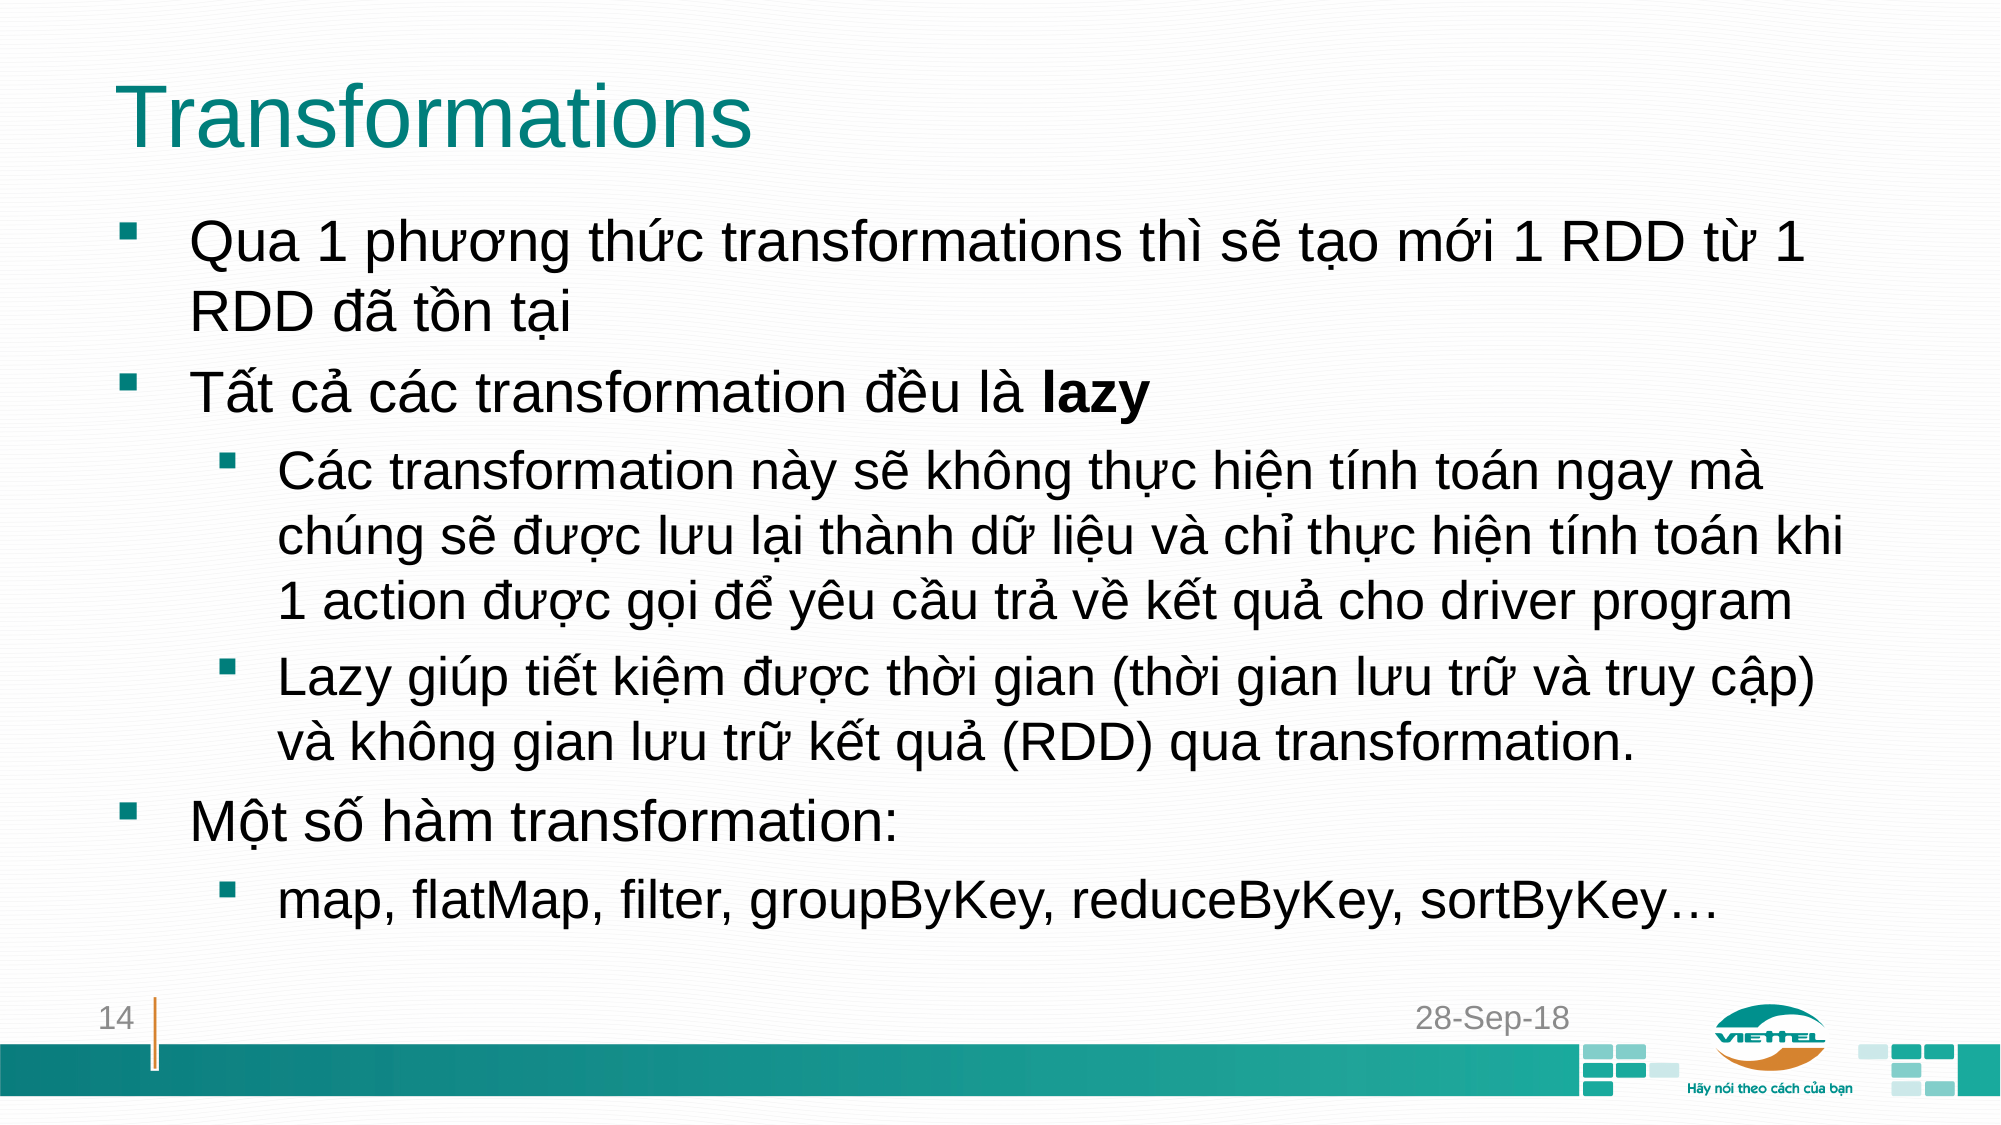

# Transformations
Qua 1 phương thức transformations thì sẽ tạo mới 1 RDD từ 1 RDD đã tồn tại
Tất cả các transformation đều là lazy
Các transformation này sẽ không thực hiện tính toán ngay mà chúng sẽ được lưu lại thành dữ liệu và chỉ thực hiện tính toán khi 1 action được gọi để yêu cầu trả về kết quả cho driver program
Lazy giúp tiết kiệm được thời gian (thời gian lưu trữ và truy cập) và không gian lưu trữ kết quả (RDD) qua transformation.
Một số hàm transformation:
map, flatMap, filter, groupByKey, reduceByKey, sortByKey…
14
28-Sep-18